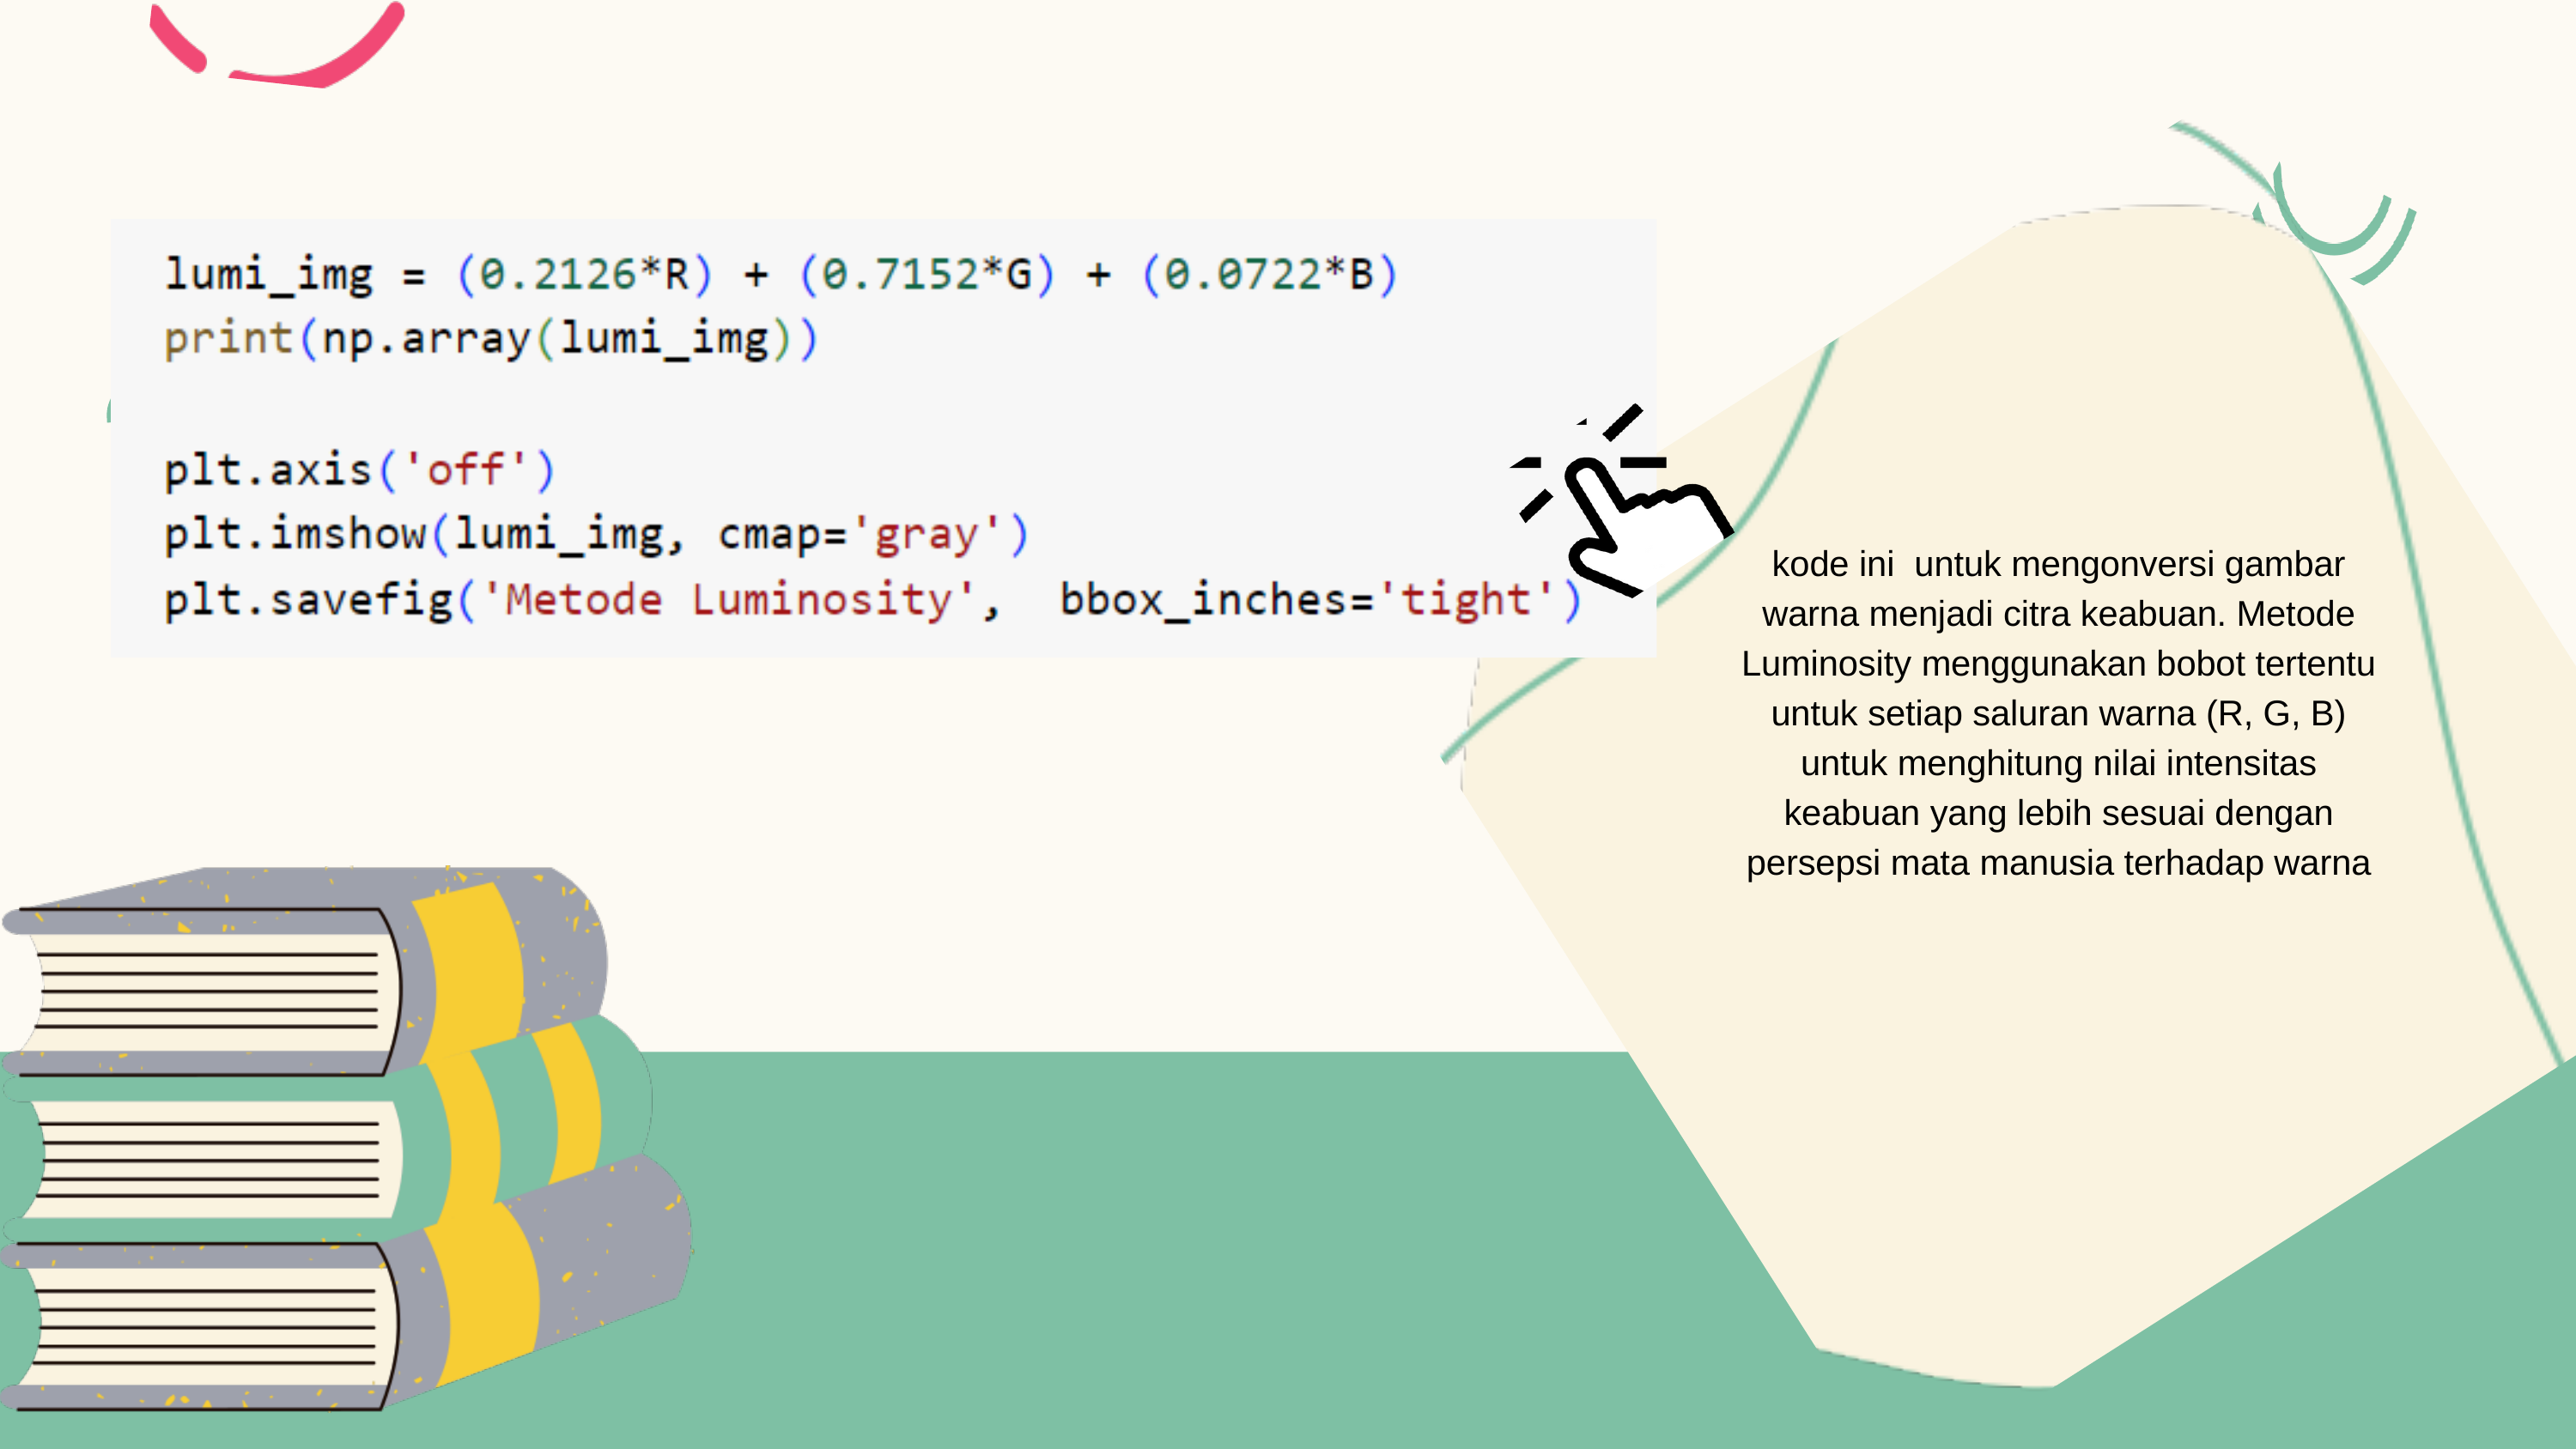

kode ini  untuk mengonversi gambar warna menjadi citra keabuan. Metode Luminosity menggunakan bobot tertentu untuk setiap saluran warna (R, G, B) untuk menghitung nilai intensitas keabuan yang lebih sesuai dengan persepsi mata manusia terhadap warna